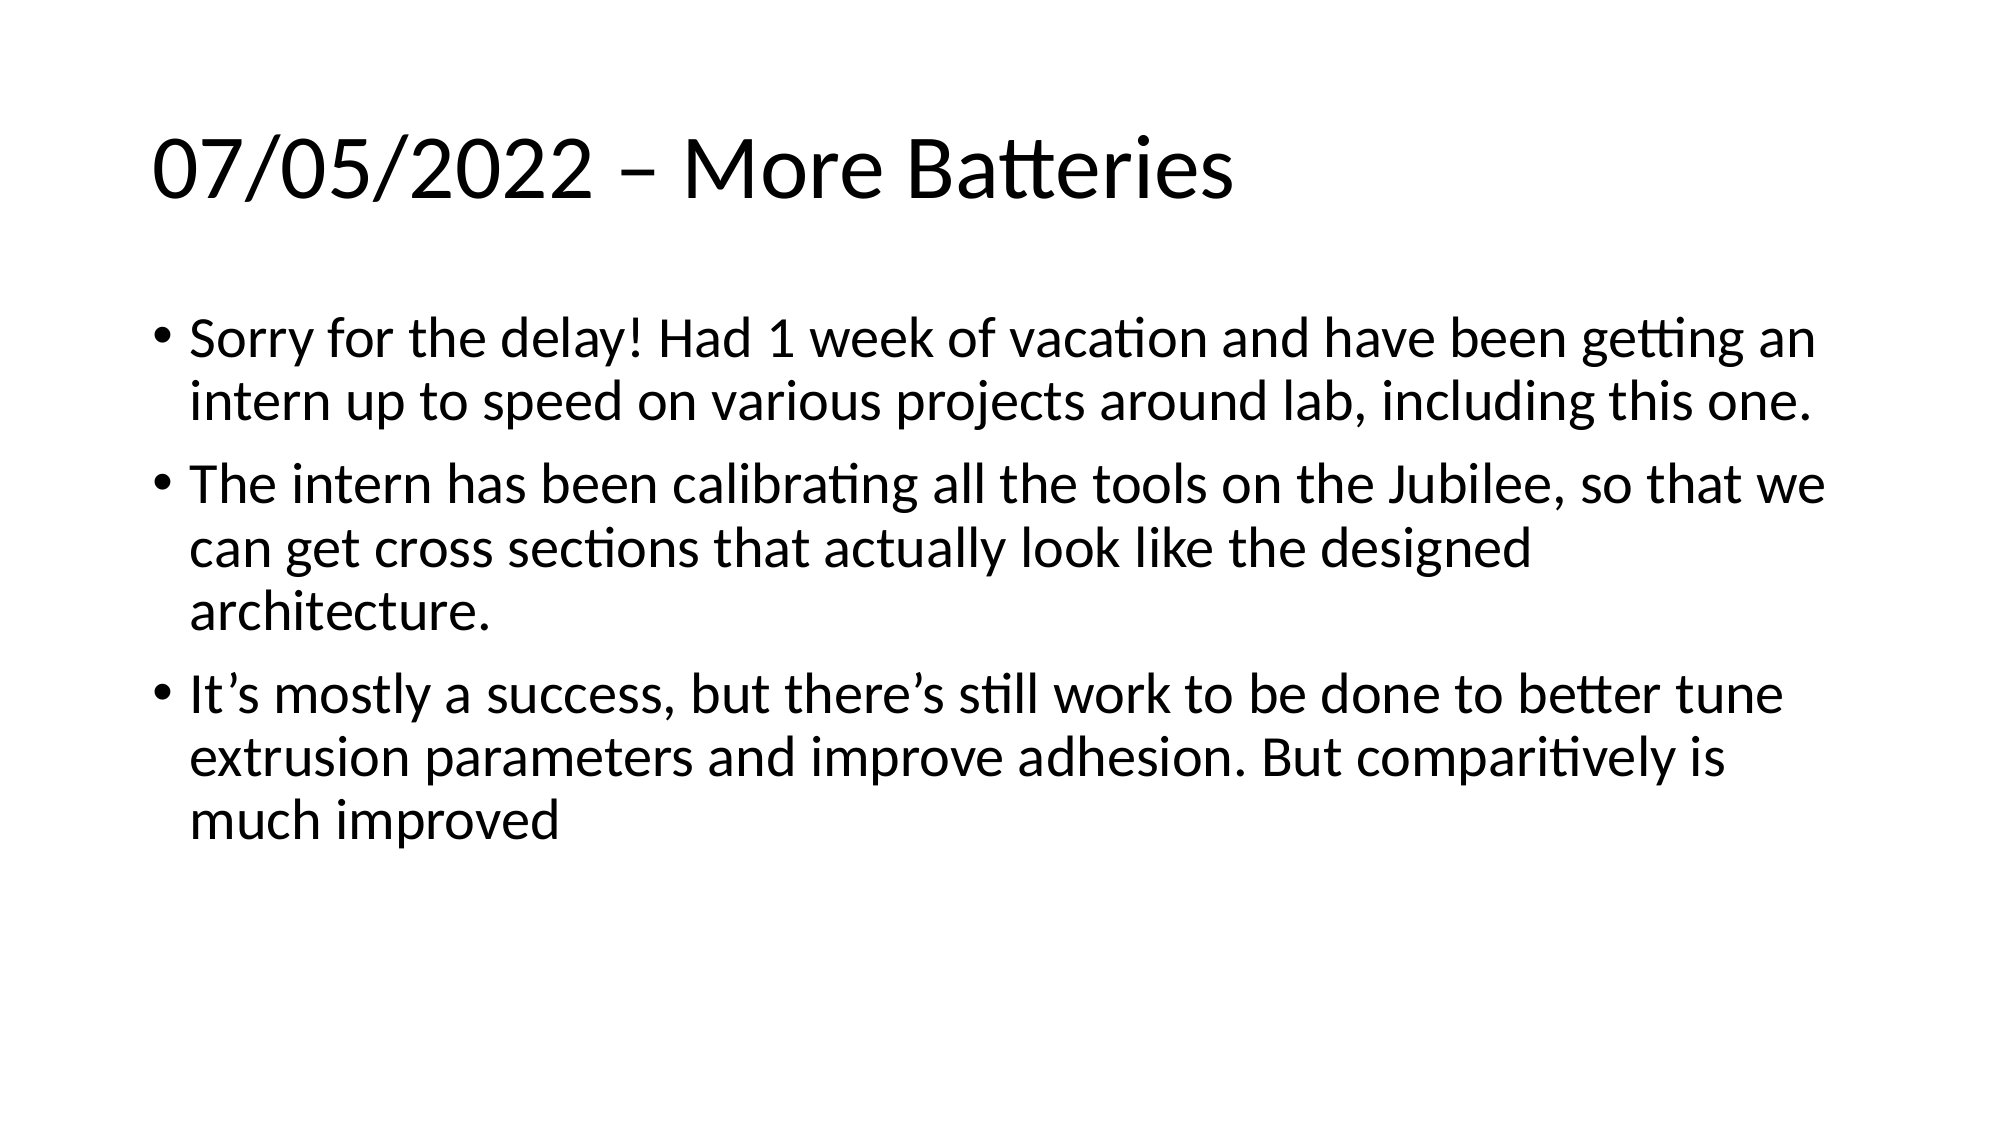

# 07/05/2022 – More Batteries
Sorry for the delay! Had 1 week of vacation and have been getting an intern up to speed on various projects around lab, including this one.
The intern has been calibrating all the tools on the Jubilee, so that we can get cross sections that actually look like the designed architecture.
It’s mostly a success, but there’s still work to be done to better tune extrusion parameters and improve adhesion. But comparitively is much improved